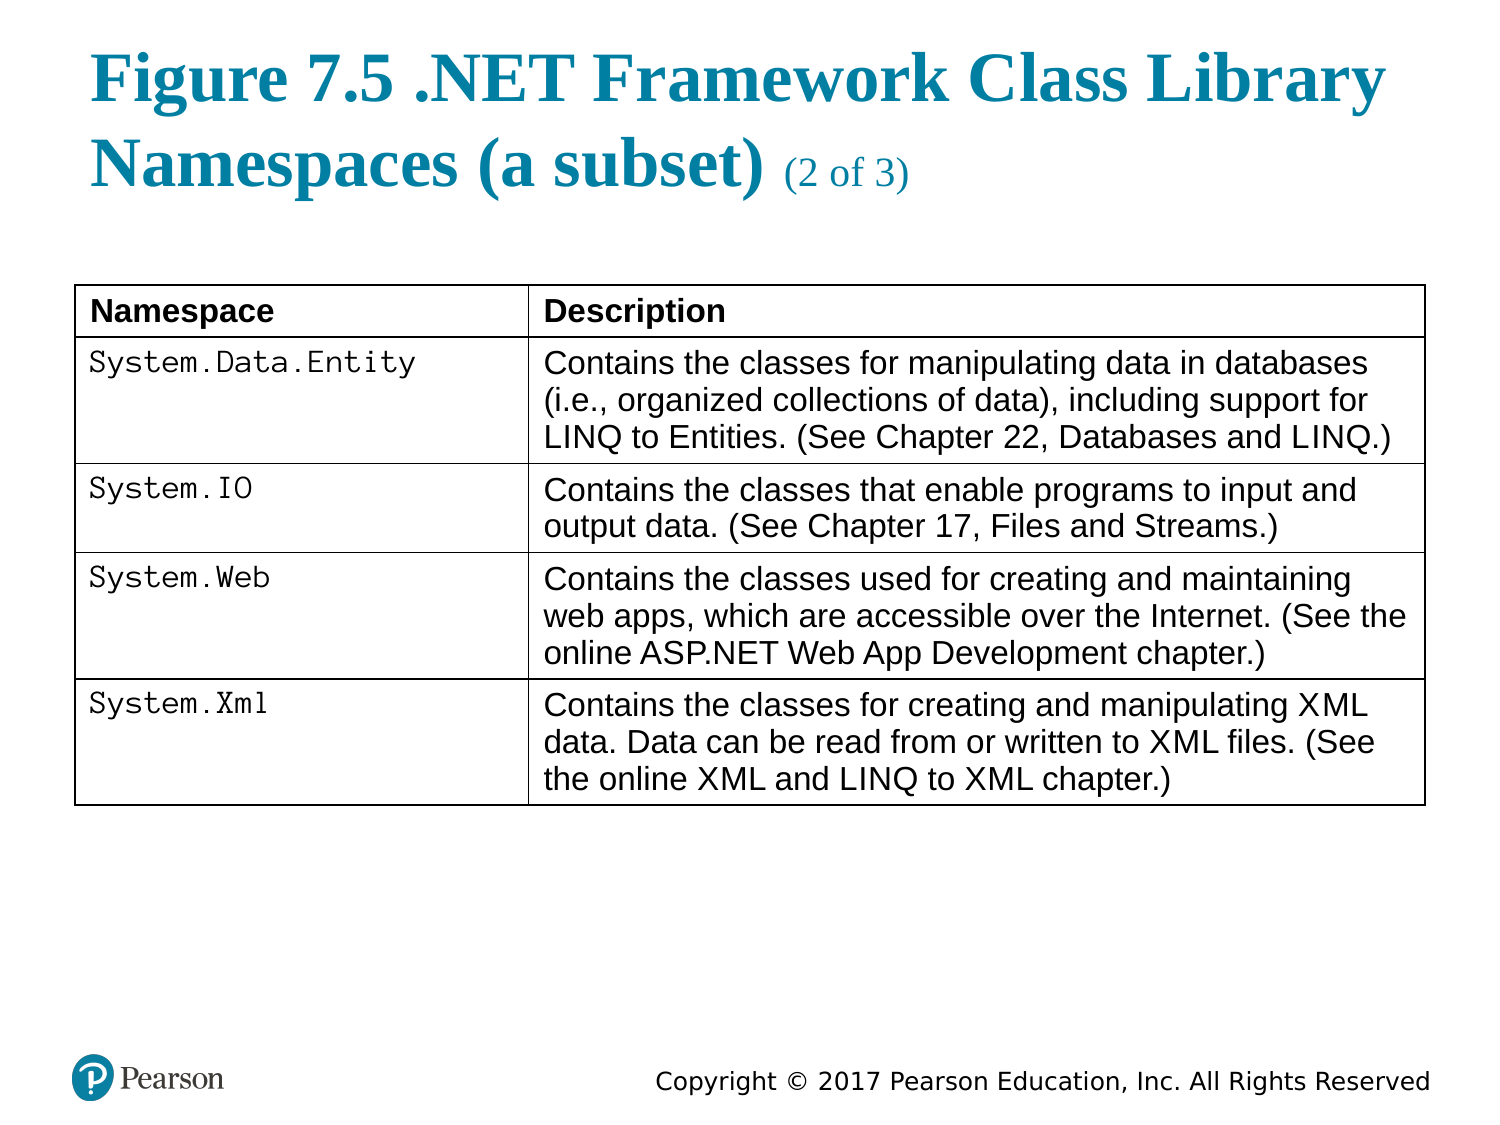

# Figure 7.5 .NET Framework Class Library Namespaces (a subset) (2 of 3)
| Namespace | Description |
| --- | --- |
| System.Data.Entity | Contains the classes for manipulating data in databases (i.e., organized collections of data), including support for L I N Q to Entities. (See Chapter 22, Databases and L I N Q.) |
| System.IO | Contains the classes that enable programs to input and output data. (See Chapter 17, Files and Streams.) |
| System.Web | Contains the classes used for creating and maintaining web apps, which are accessible over the Internet. (See the online A S P.NET Web App Development chapter.) |
| System.Xml | Contains the classes for creating and manipulating X M L data. Data can be read from or written to X M L files. (See the online X M L and L I N Q to X M L chapter.) |